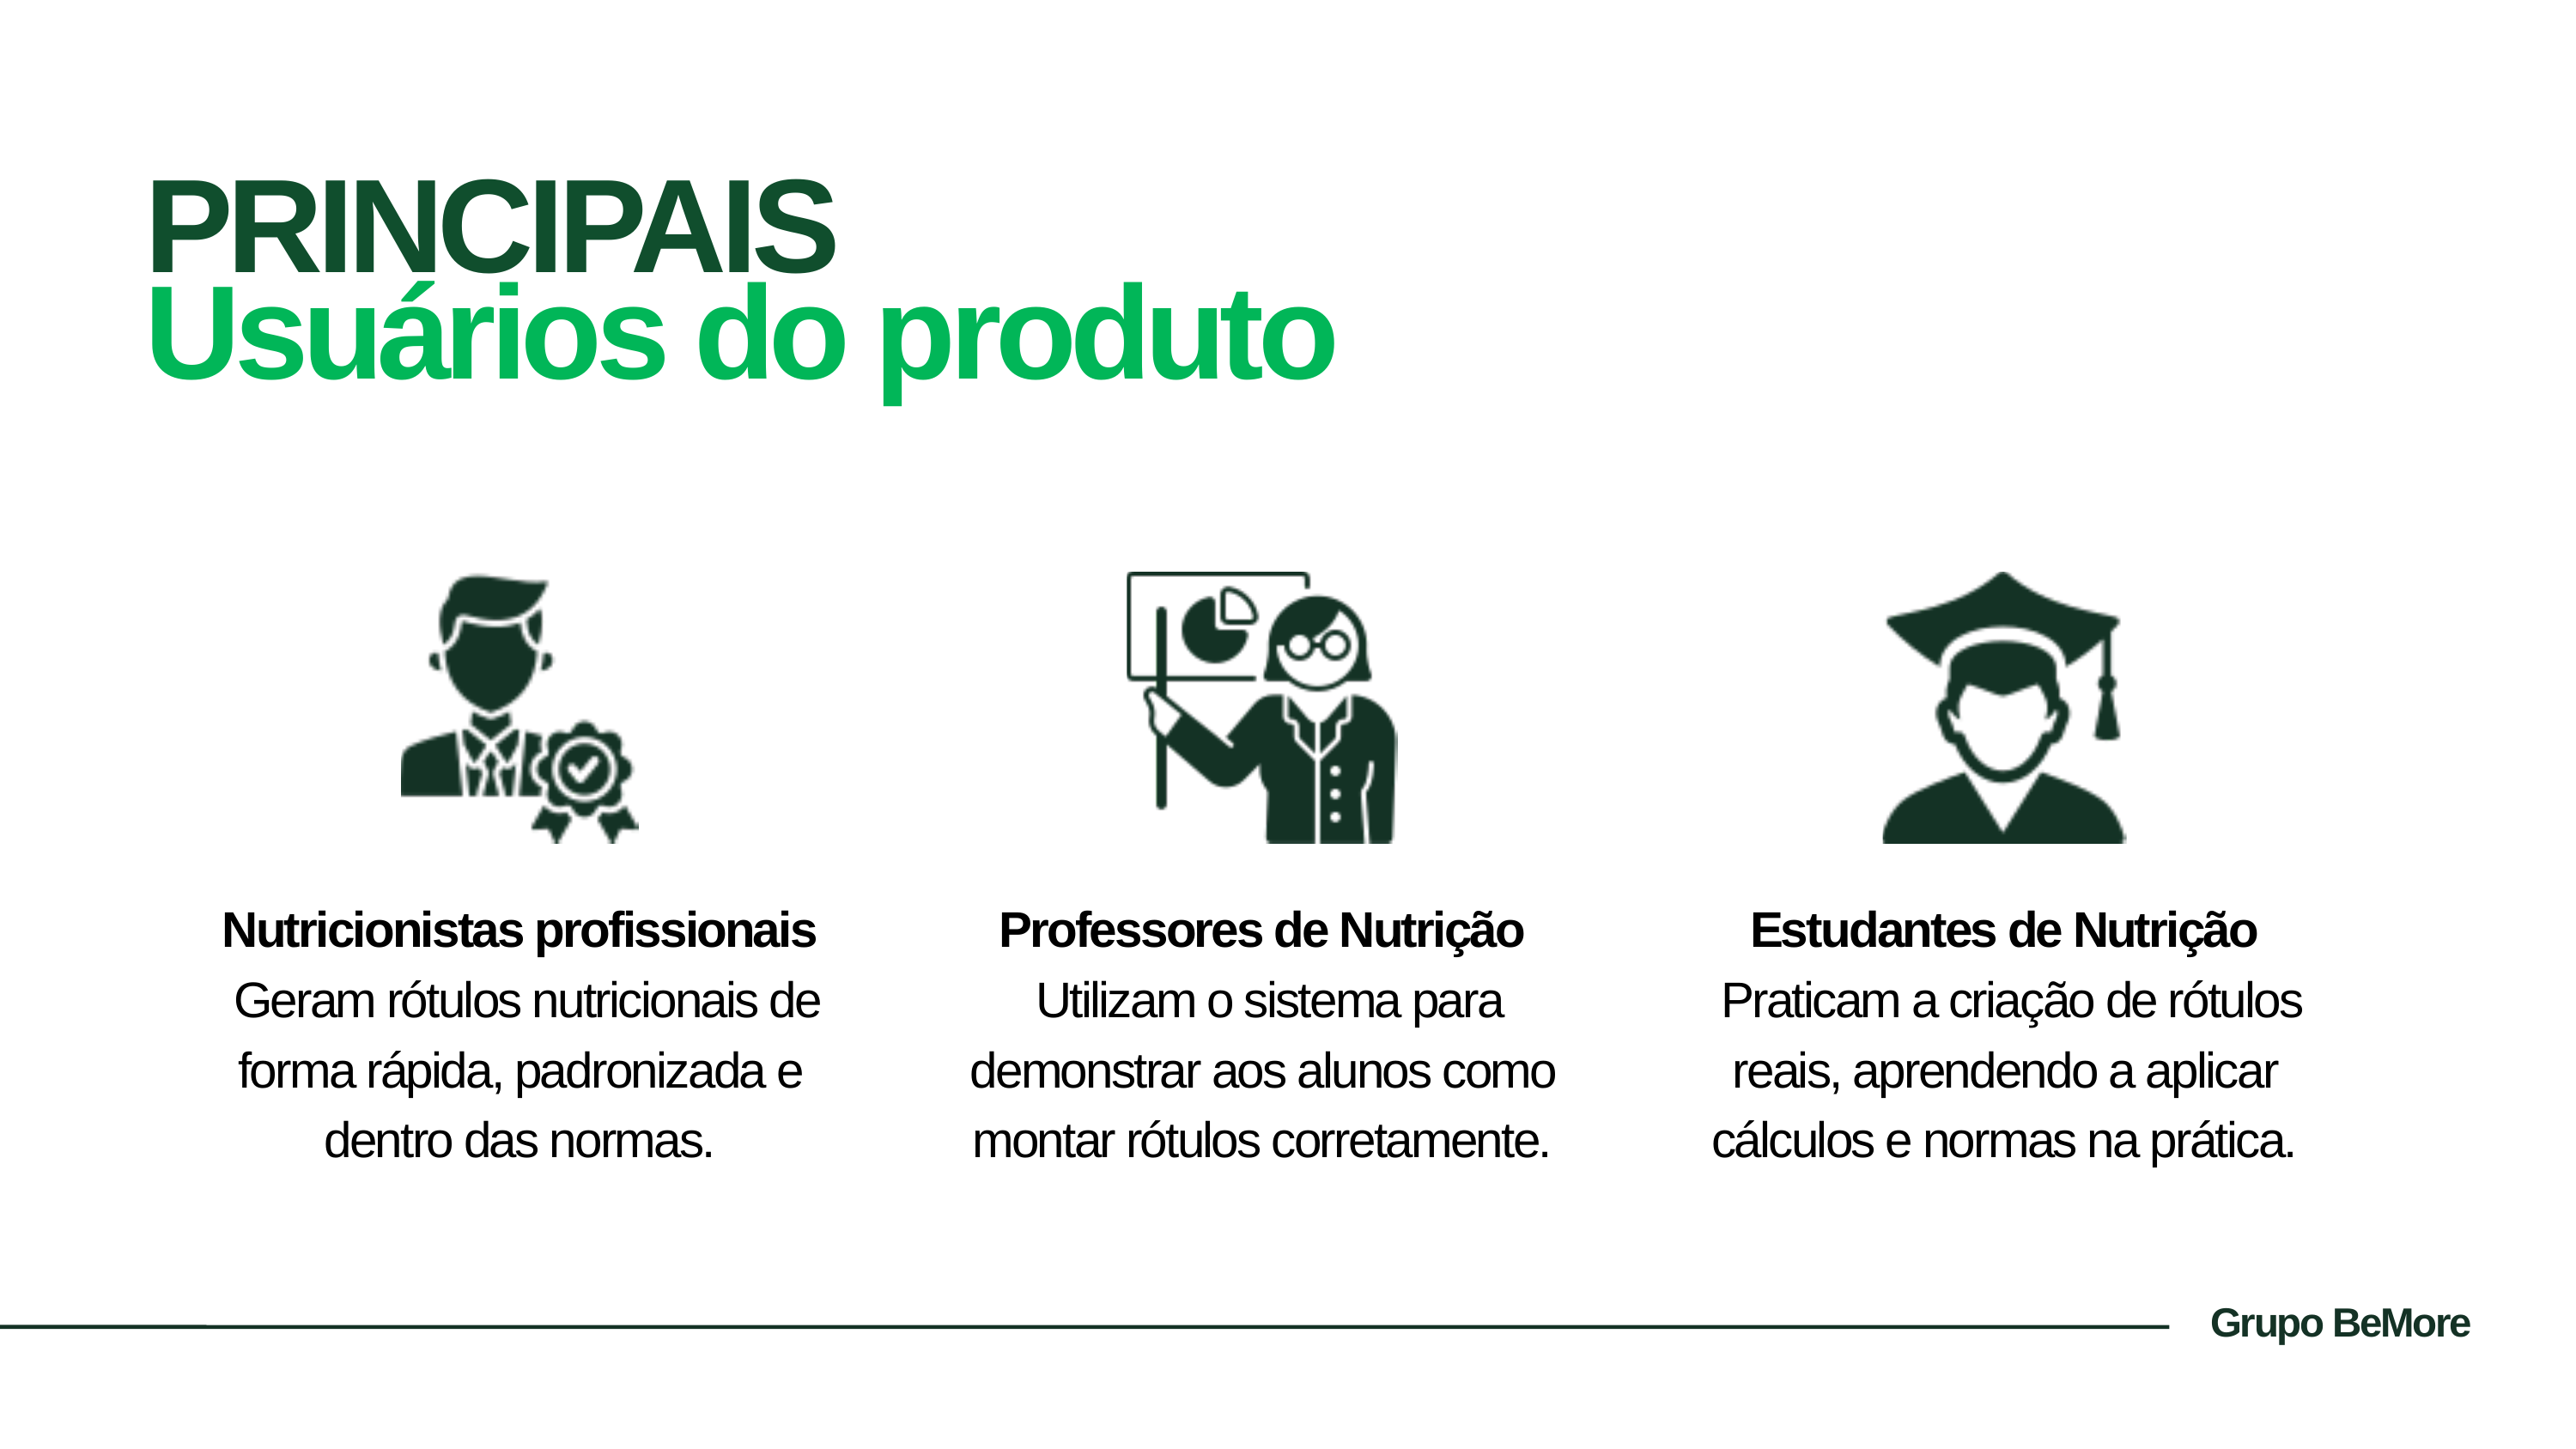

PRINCIPAIS
Usuários do produto

Nutricionistas profissionais
 Geram rótulos nutricionais de forma rápida, padronizada e dentro das normas.
Professores de Nutrição
 Utilizam o sistema para demonstrar aos alunos como montar rótulos corretamente.

Estudantes de Nutrição
 Praticam a criação de rótulos reais, aprendendo a aplicar cálculos e normas na prática.

Grupo BeMore